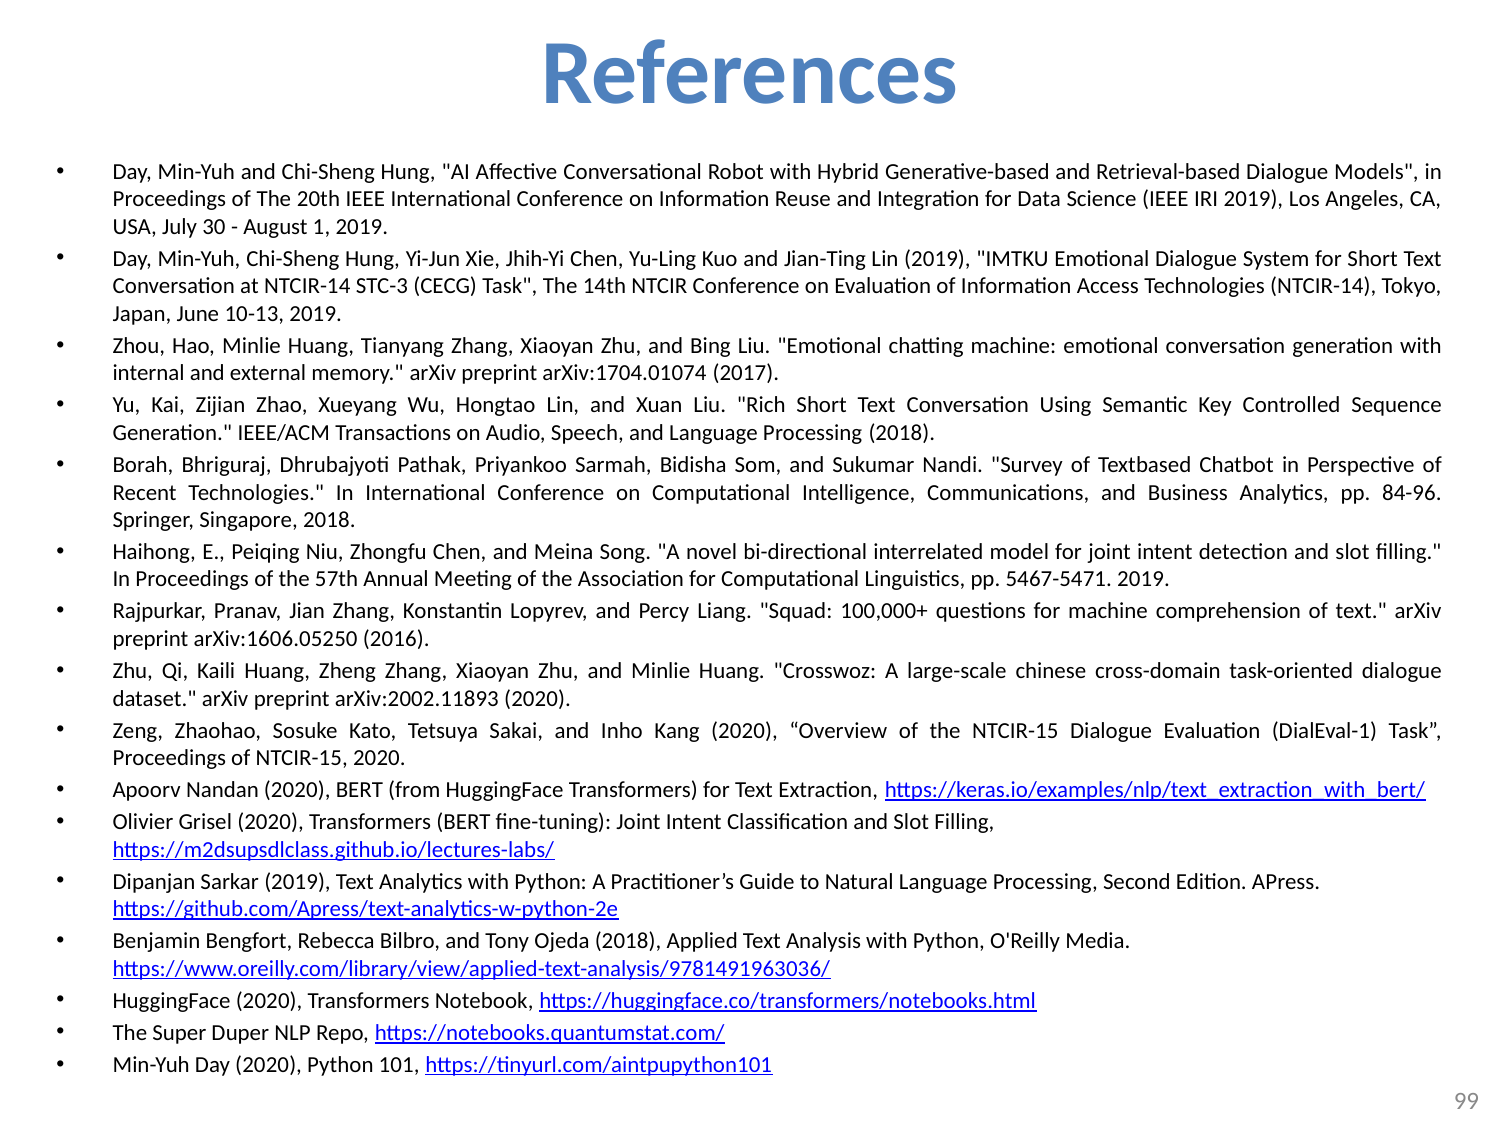

# References
Day, Min-Yuh and Chi-Sheng Hung, "AI Affective Conversational Robot with Hybrid Generative-based and Retrieval-based Dialogue Models", in Proceedings of The 20th IEEE International Conference on Information Reuse and Integration for Data Science (IEEE IRI 2019), Los Angeles, CA, USA, July 30 - August 1, 2019.
Day, Min-Yuh, Chi-Sheng Hung, Yi-Jun Xie, Jhih-Yi Chen, Yu-Ling Kuo and Jian-Ting Lin (2019), "IMTKU Emotional Dialogue System for Short Text Conversation at NTCIR-14 STC-3 (CECG) Task", The 14th NTCIR Conference on Evaluation of Information Access Technologies (NTCIR-14), Tokyo, Japan, June 10-13, 2019.
Zhou, Hao, Minlie Huang, Tianyang Zhang, Xiaoyan Zhu, and Bing Liu. "Emotional chatting machine: emotional conversation generation with internal and external memory." arXiv preprint arXiv:1704.01074 (2017).
Yu, Kai, Zijian Zhao, Xueyang Wu, Hongtao Lin, and Xuan Liu. "Rich Short Text Conversation Using Semantic Key Controlled Sequence Generation." IEEE/ACM Transactions on Audio, Speech, and Language Processing (2018).
Borah, Bhriguraj, Dhrubajyoti Pathak, Priyankoo Sarmah, Bidisha Som, and Sukumar Nandi. "Survey of Textbased Chatbot in Perspective of Recent Technologies." In International Conference on Computational Intelligence, Communications, and Business Analytics, pp. 84-96. Springer, Singapore, 2018.
Haihong, E., Peiqing Niu, Zhongfu Chen, and Meina Song. "A novel bi-directional interrelated model for joint intent detection and slot filling." In Proceedings of the 57th Annual Meeting of the Association for Computational Linguistics, pp. 5467-5471. 2019.
Rajpurkar, Pranav, Jian Zhang, Konstantin Lopyrev, and Percy Liang. "Squad: 100,000+ questions for machine comprehension of text." arXiv preprint arXiv:1606.05250 (2016).
Zhu, Qi, Kaili Huang, Zheng Zhang, Xiaoyan Zhu, and Minlie Huang. "Crosswoz: A large-scale chinese cross-domain task-oriented dialogue dataset." arXiv preprint arXiv:2002.11893 (2020).
Zeng, Zhaohao, Sosuke Kato, Tetsuya Sakai, and Inho Kang (2020), “Overview of the NTCIR-15 Dialogue Evaluation (DialEval-1) Task”, Proceedings of NTCIR-15, 2020.
Apoorv Nandan (2020), BERT (from HuggingFace Transformers) for Text Extraction, https://keras.io/examples/nlp/text_extraction_with_bert/
Olivier Grisel (2020), Transformers (BERT fine-tuning): Joint Intent Classification and Slot Filling, https://m2dsupsdlclass.github.io/lectures-labs/
Dipanjan Sarkar (2019), Text Analytics with Python: A Practitioner’s Guide to Natural Language Processing, Second Edition. APress. https://github.com/Apress/text-analytics-w-python-2e
Benjamin Bengfort, Rebecca Bilbro, and Tony Ojeda (2018), Applied Text Analysis with Python, O'Reilly Media.
https://www.oreilly.com/library/view/applied-text-analysis/9781491963036/
HuggingFace (2020), Transformers Notebook, https://huggingface.co/transformers/notebooks.html
The Super Duper NLP Repo, https://notebooks.quantumstat.com/
Min-Yuh Day (2020), Python 101, https://tinyurl.com/aintpupython101
99